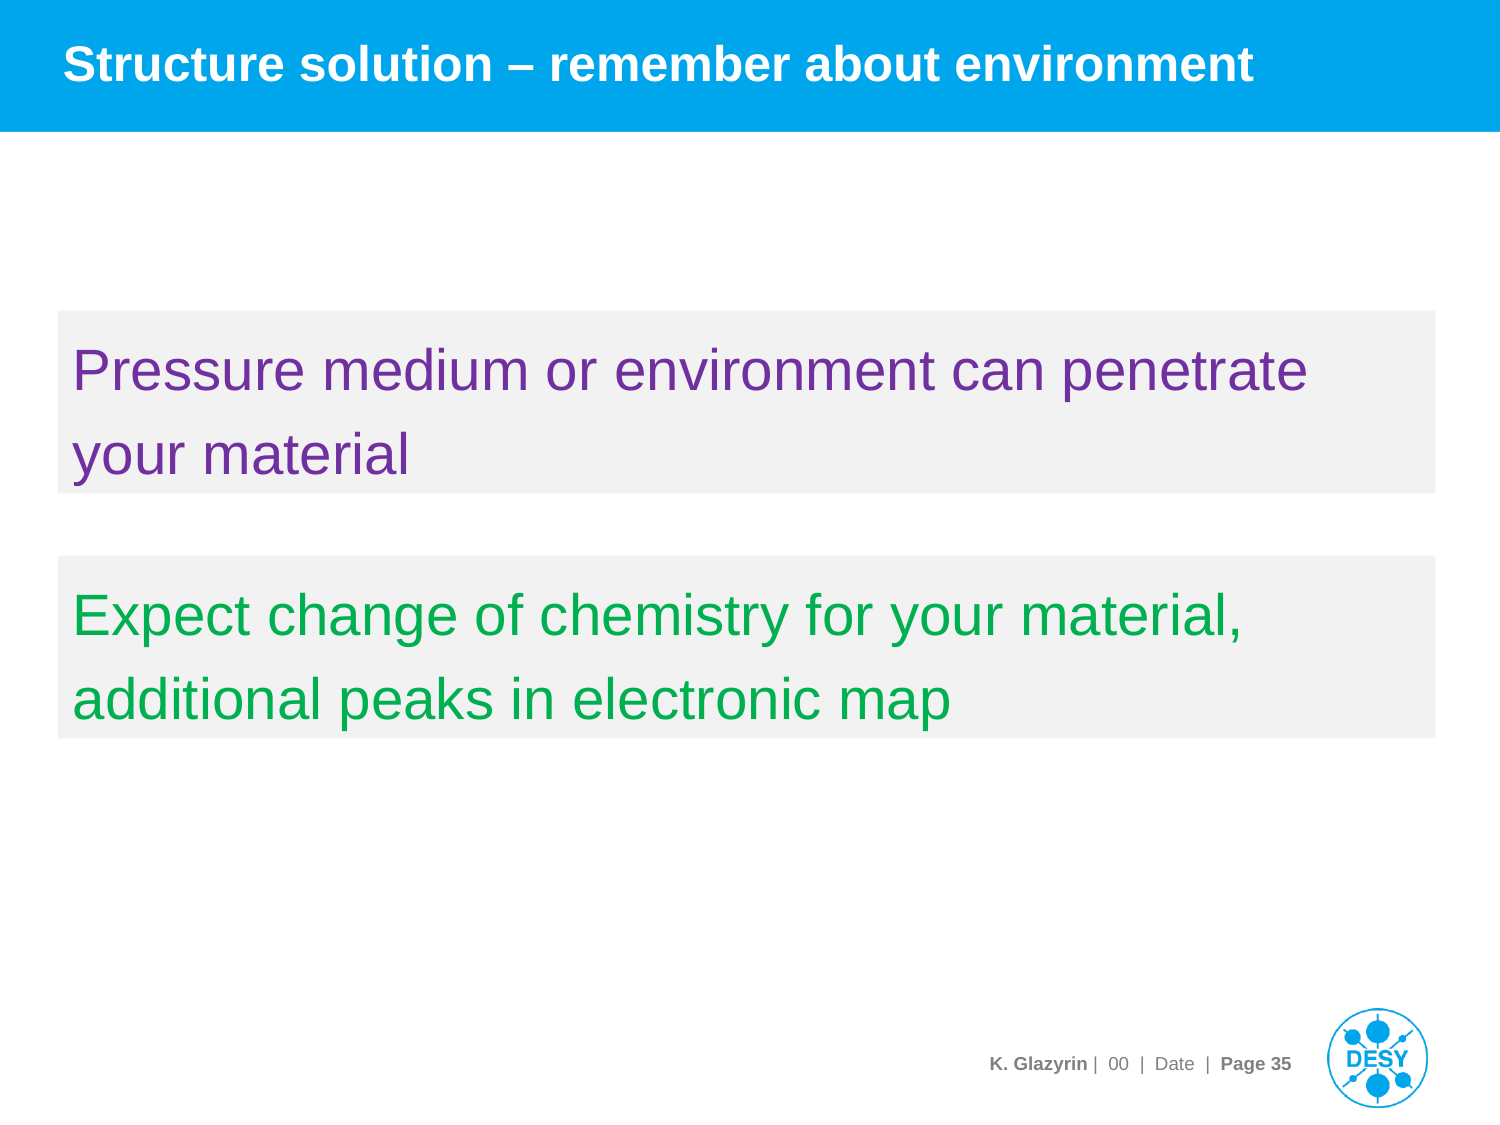

# Structure solution – remember about environment
Pressure medium or environment can penetrate your material
Expect change of chemistry for your material, additional peaks in electronic map